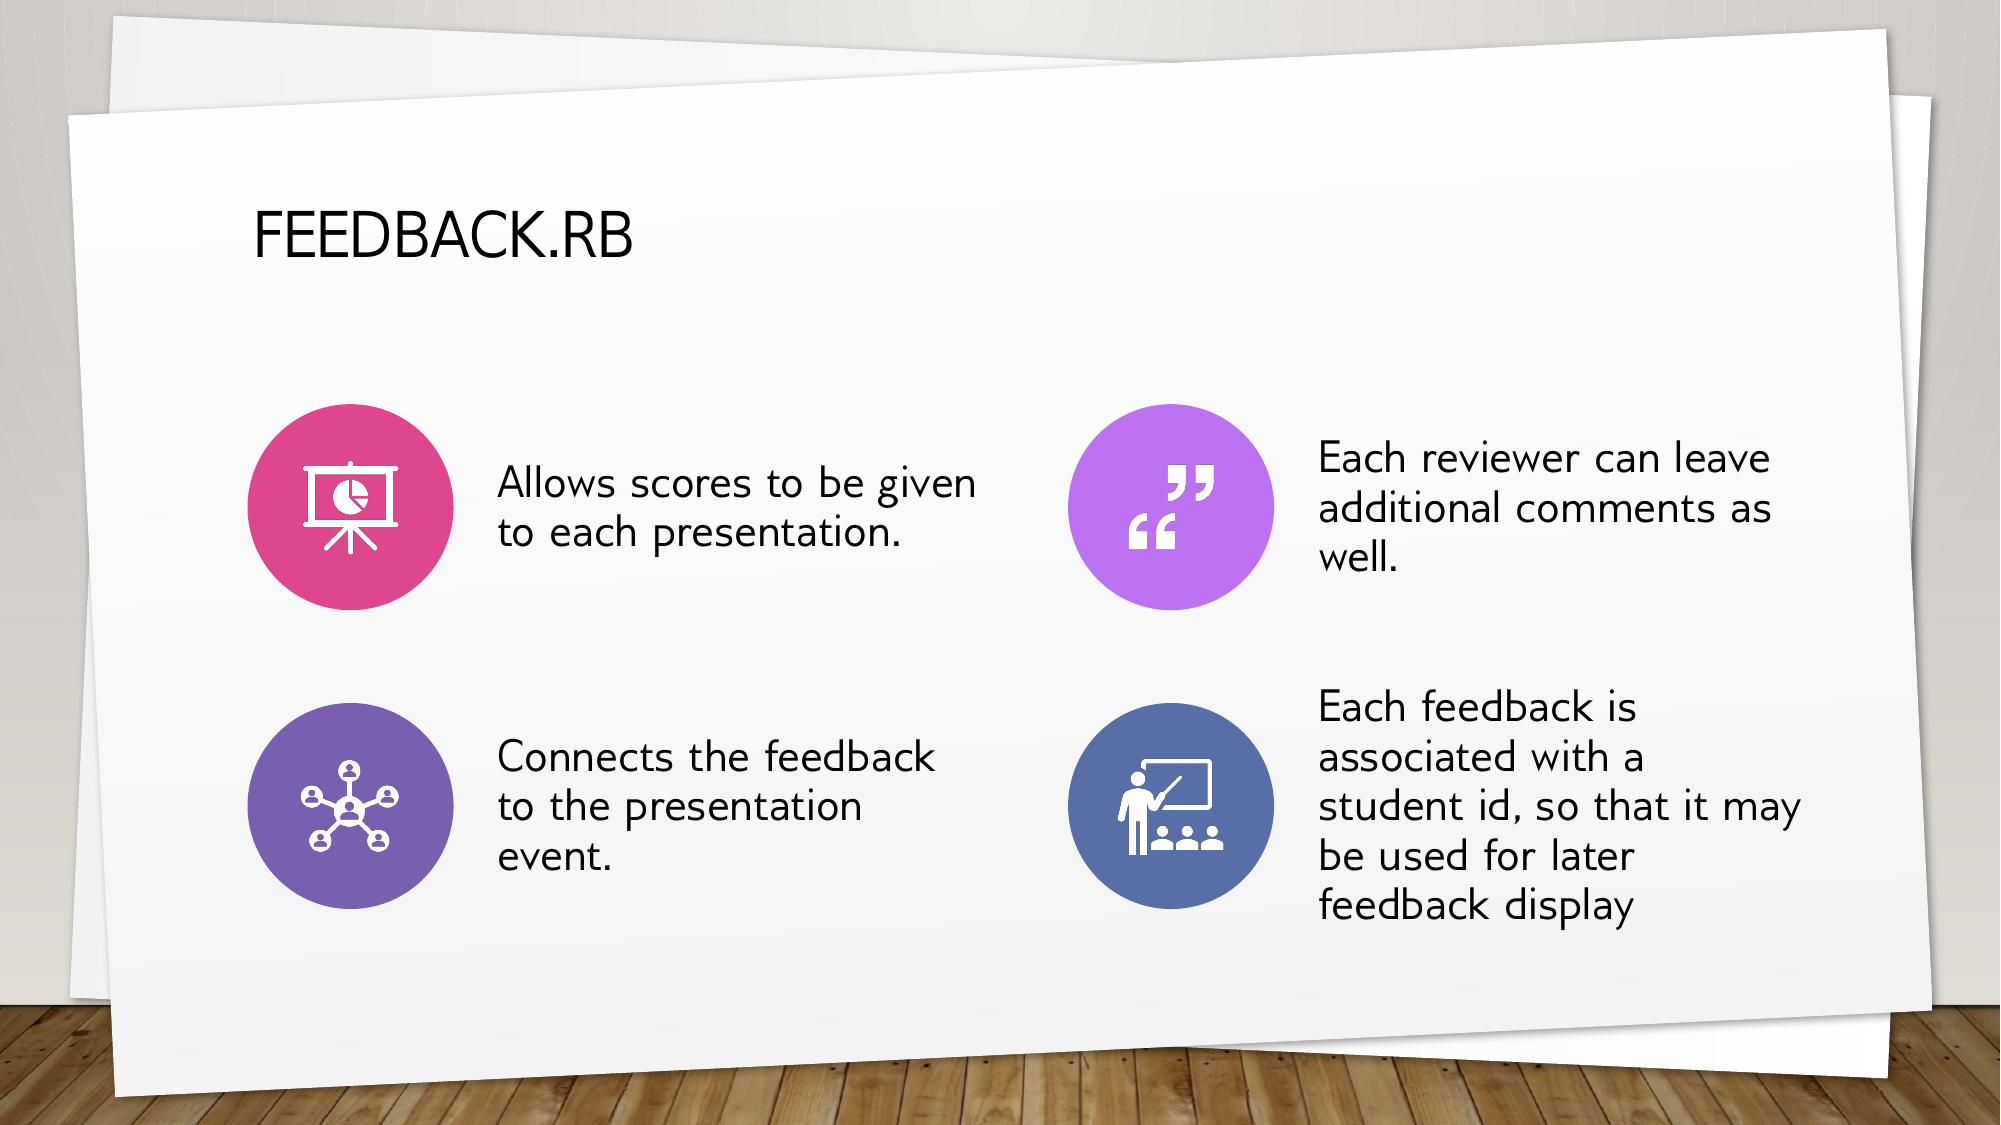

# Feedback.rb
Allows scores to be given to each presentation.
Each reviewer can leave additional comments as well.
Connects the feedback to the presentation event.
Each feedback is associated with a student id, so that it may be used for later feedback display